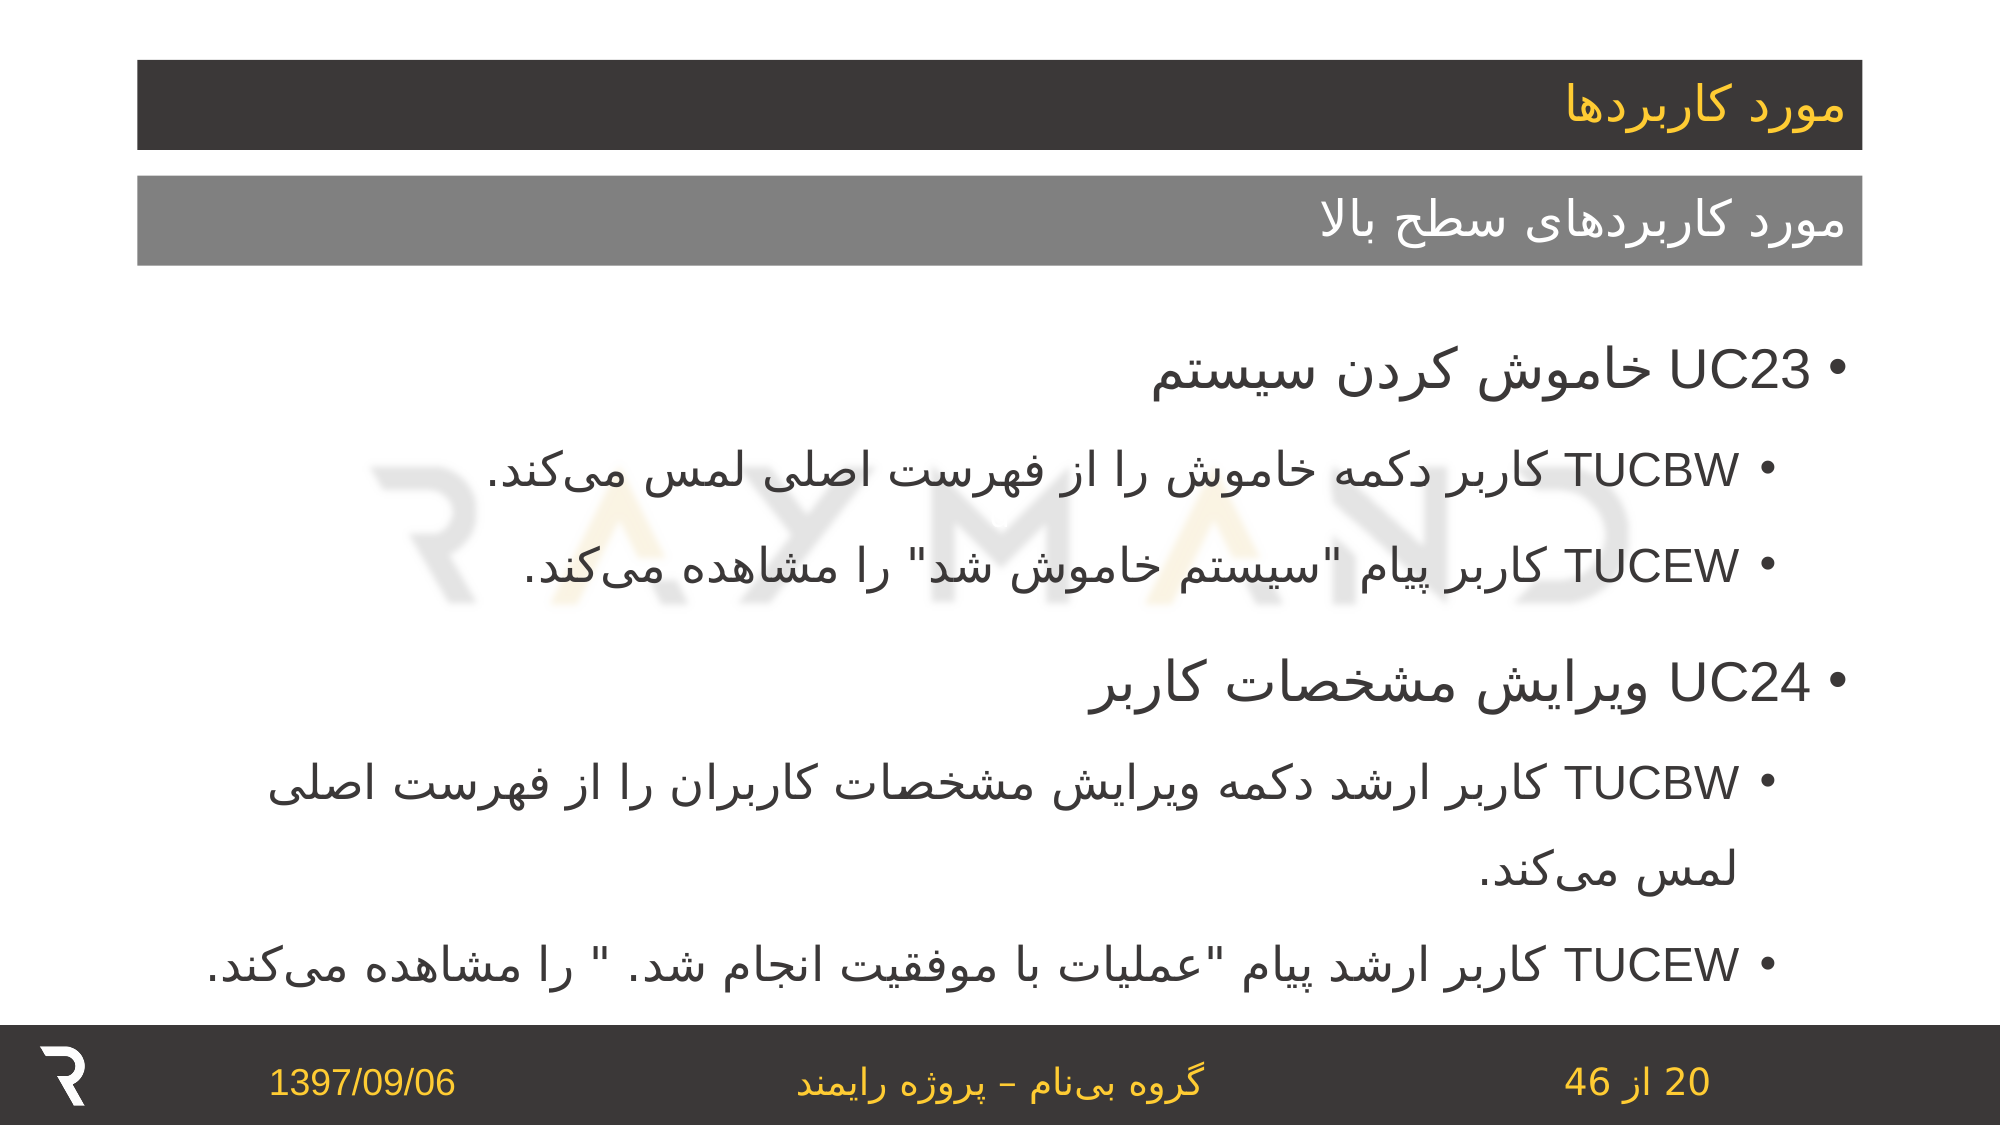

# مورد کاربردها
مورد کاربردهای سطح بالا
UC23 خاموش کردن سیستم
TUCBW کاربر دکمه خاموش را از فهرست اصلی لمس می‌کند.
TUCEW کاربر پیام "سیستم خاموش شد" را مشاهده می‌کند.
UC24 ویرایش مشخصات کاربر
TUCBW کاربر ارشد دکمه ویرایش مشخصات کاربران را از فهرست اصلی لمس می‌کند.
TUCEW کاربر ارشد پیام "عملیات با موفقیت انجام شد. " را مشاهده می‌کند.